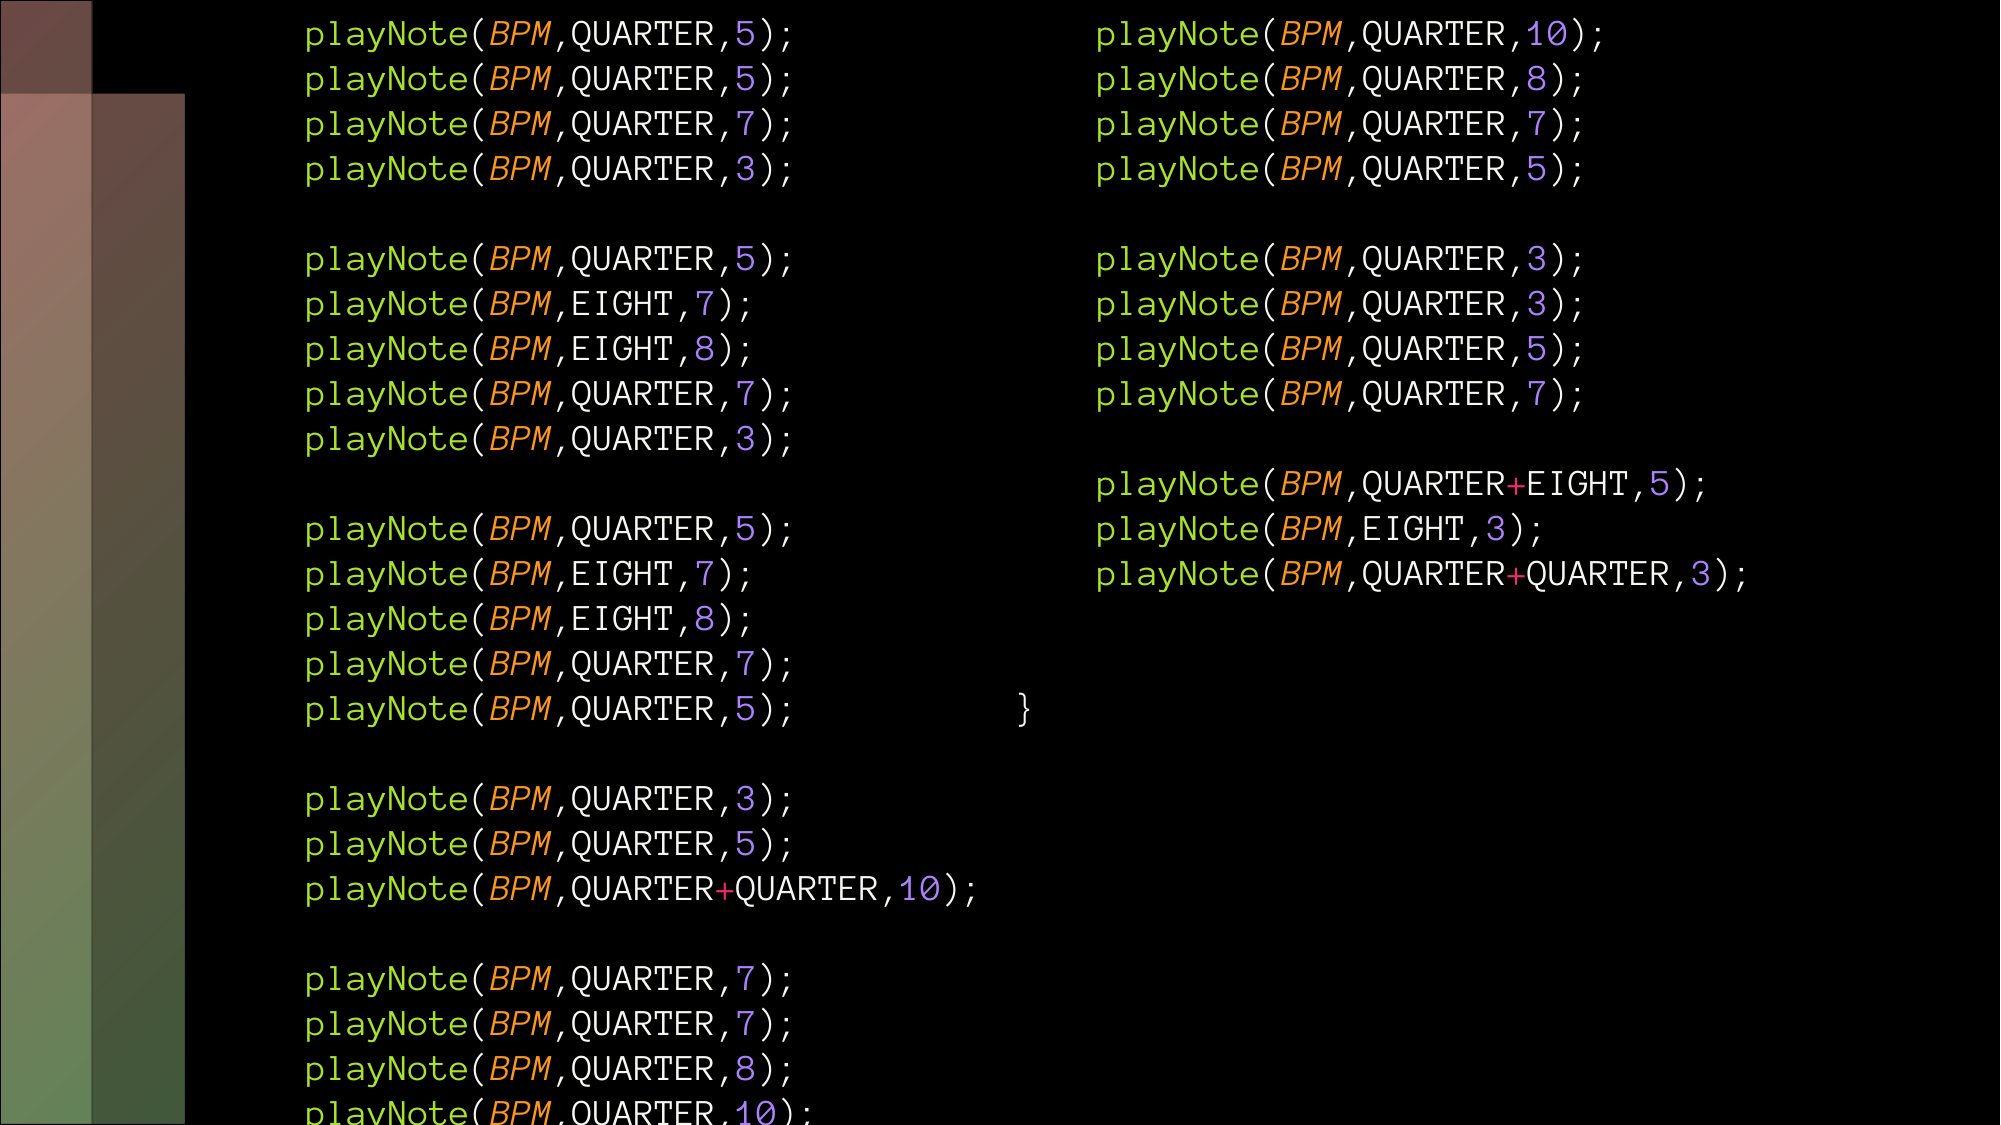

playNote(BPM,QUARTER,5);
    playNote(BPM,QUARTER,5);
    playNote(BPM,QUARTER,7);
    playNote(BPM,QUARTER,3);
    playNote(BPM,QUARTER,5);
    playNote(BPM,EIGHT,7);
    playNote(BPM,EIGHT,8);
    playNote(BPM,QUARTER,7);
    playNote(BPM,QUARTER,3);
    playNote(BPM,QUARTER,5);
    playNote(BPM,EIGHT,7);
    playNote(BPM,EIGHT,8);
    playNote(BPM,QUARTER,7);
    playNote(BPM,QUARTER,5);
    playNote(BPM,QUARTER,3);
    playNote(BPM,QUARTER,5);
    playNote(BPM,QUARTER+QUARTER,10);
    playNote(BPM,QUARTER,7);
    playNote(BPM,QUARTER,7);
    playNote(BPM,QUARTER,8);
    playNote(BPM,QUARTER,10);

    playNote(BPM,QUARTER,10);
    playNote(BPM,QUARTER,8);
    playNote(BPM,QUARTER,7);
    playNote(BPM,QUARTER,5);
    playNote(BPM,QUARTER,3);
    playNote(BPM,QUARTER,3);
    playNote(BPM,QUARTER,5);
    playNote(BPM,QUARTER,7);
    playNote(BPM,QUARTER+EIGHT,5);
    playNote(BPM,EIGHT,3);
    playNote(BPM,QUARTER+QUARTER,3);

}